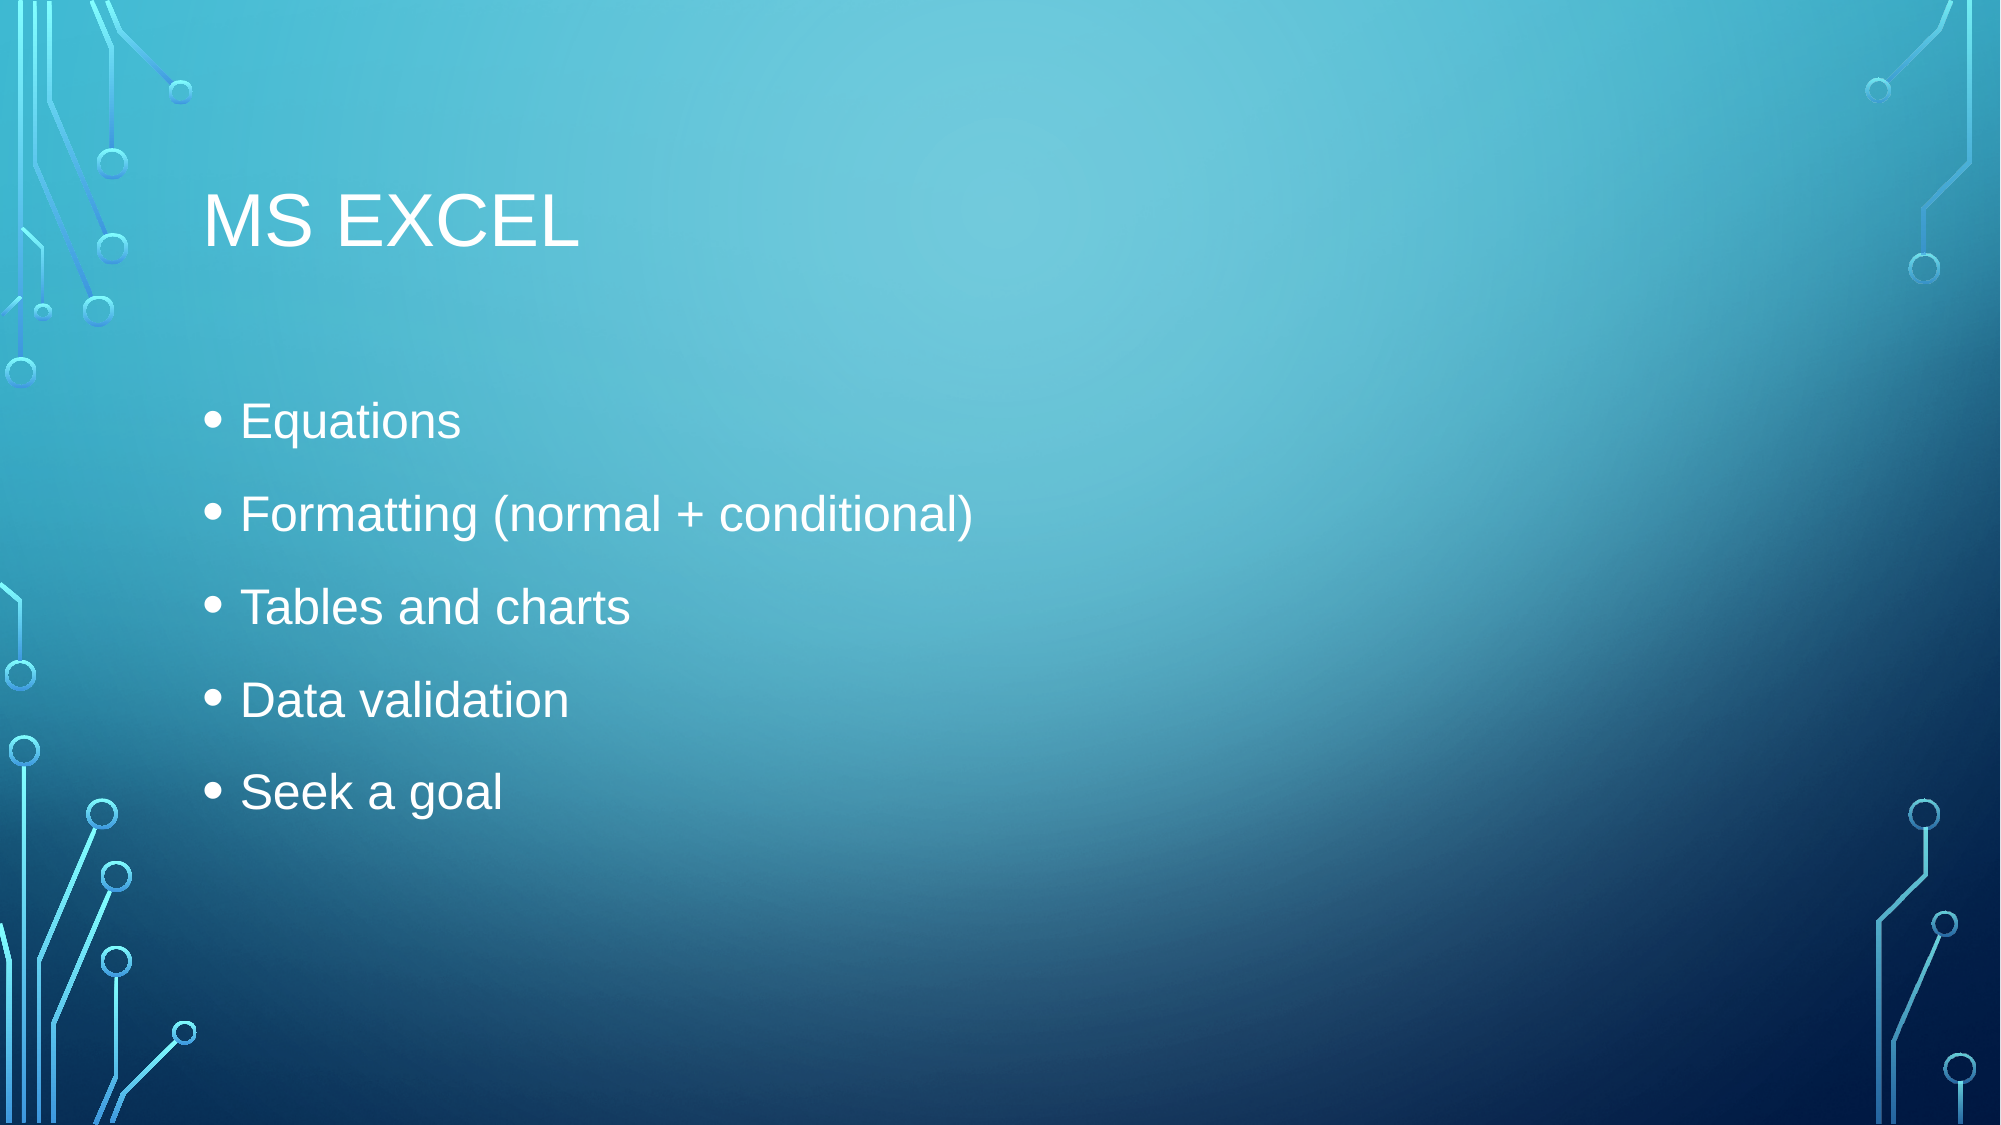

# MS Excel
Equations
Formatting (normal + conditional)
Tables and charts
Data validation
Seek a goal